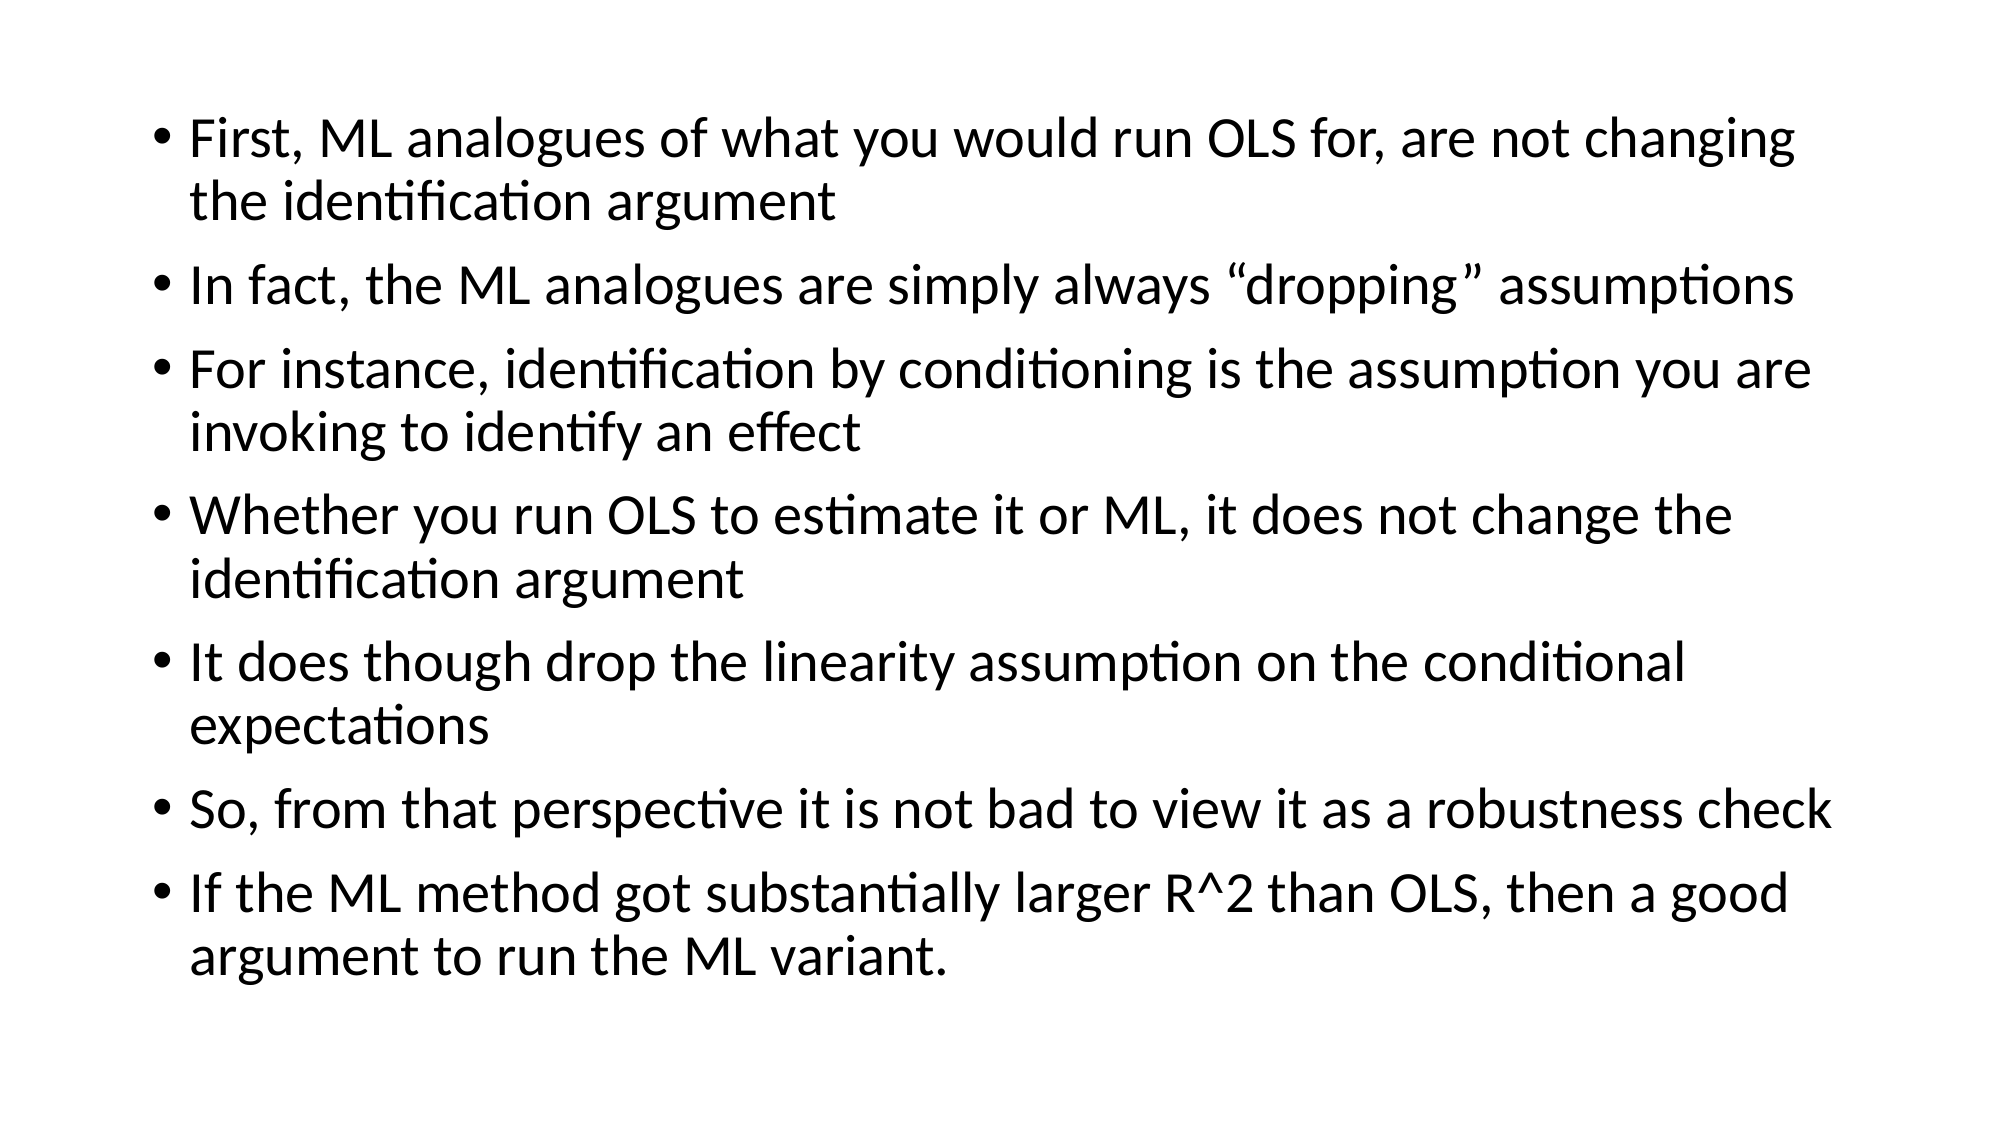

First, ML analogues of what you would run OLS for, are not changing the identification argument
In fact, the ML analogues are simply always “dropping” assumptions
For instance, identification by conditioning is the assumption you are invoking to identify an effect
Whether you run OLS to estimate it or ML, it does not change the identification argument
It does though drop the linearity assumption on the conditional expectations
So, from that perspective it is not bad to view it as a robustness check
If the ML method got substantially larger R^2 than OLS, then a good argument to run the ML variant.